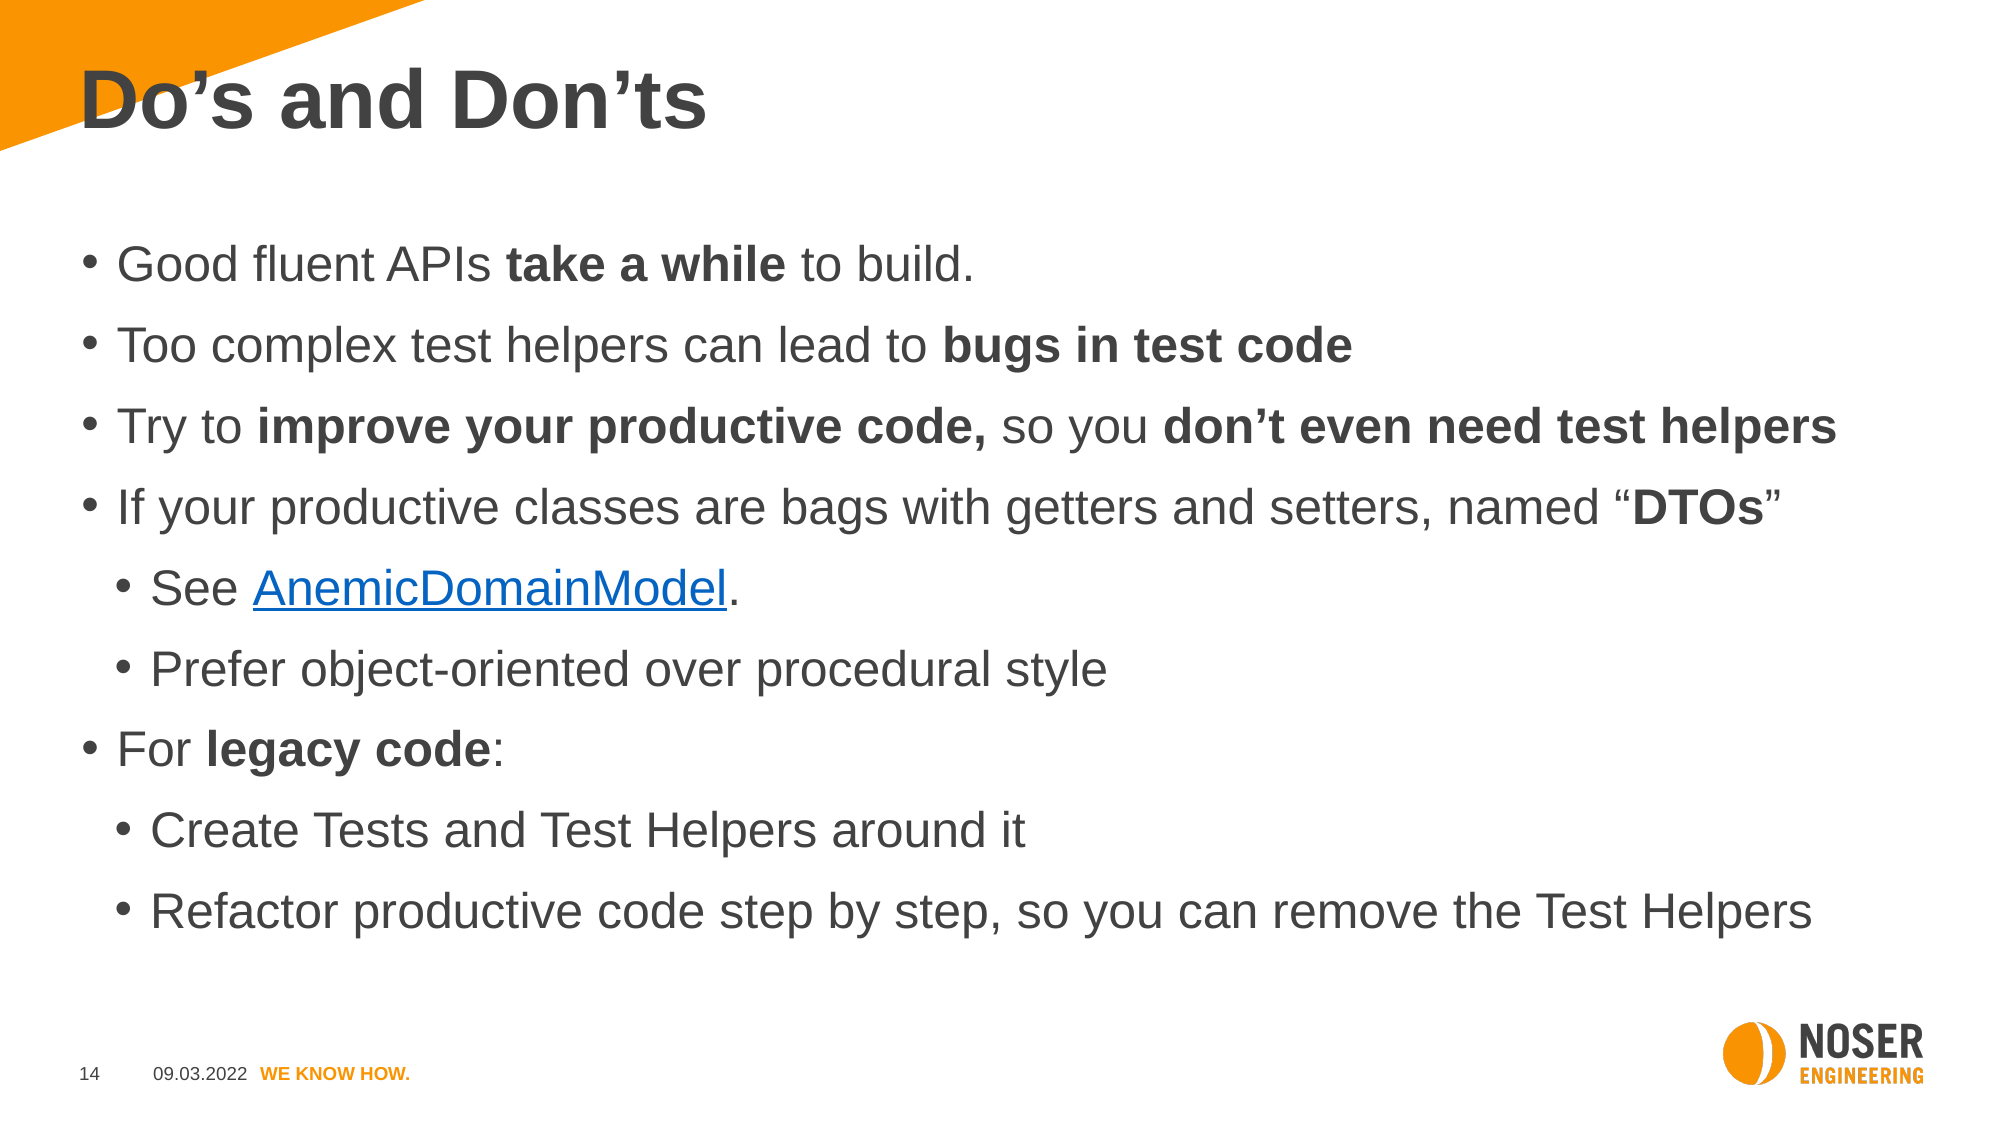

# Do’s and Don’ts
Good fluent APIs take a while to build.
Too complex test helpers can lead to bugs in test code
Try to improve your productive code, so you don’t even need test helpers
If your productive classes are bags with getters and setters, named “DTOs”
See AnemicDomainModel.
Prefer object-oriented over procedural style
For legacy code:
Create Tests and Test Helpers around it
Refactor productive code step by step, so you can remove the Test Helpers
14
09.03.2022
WE KNOW HOW.